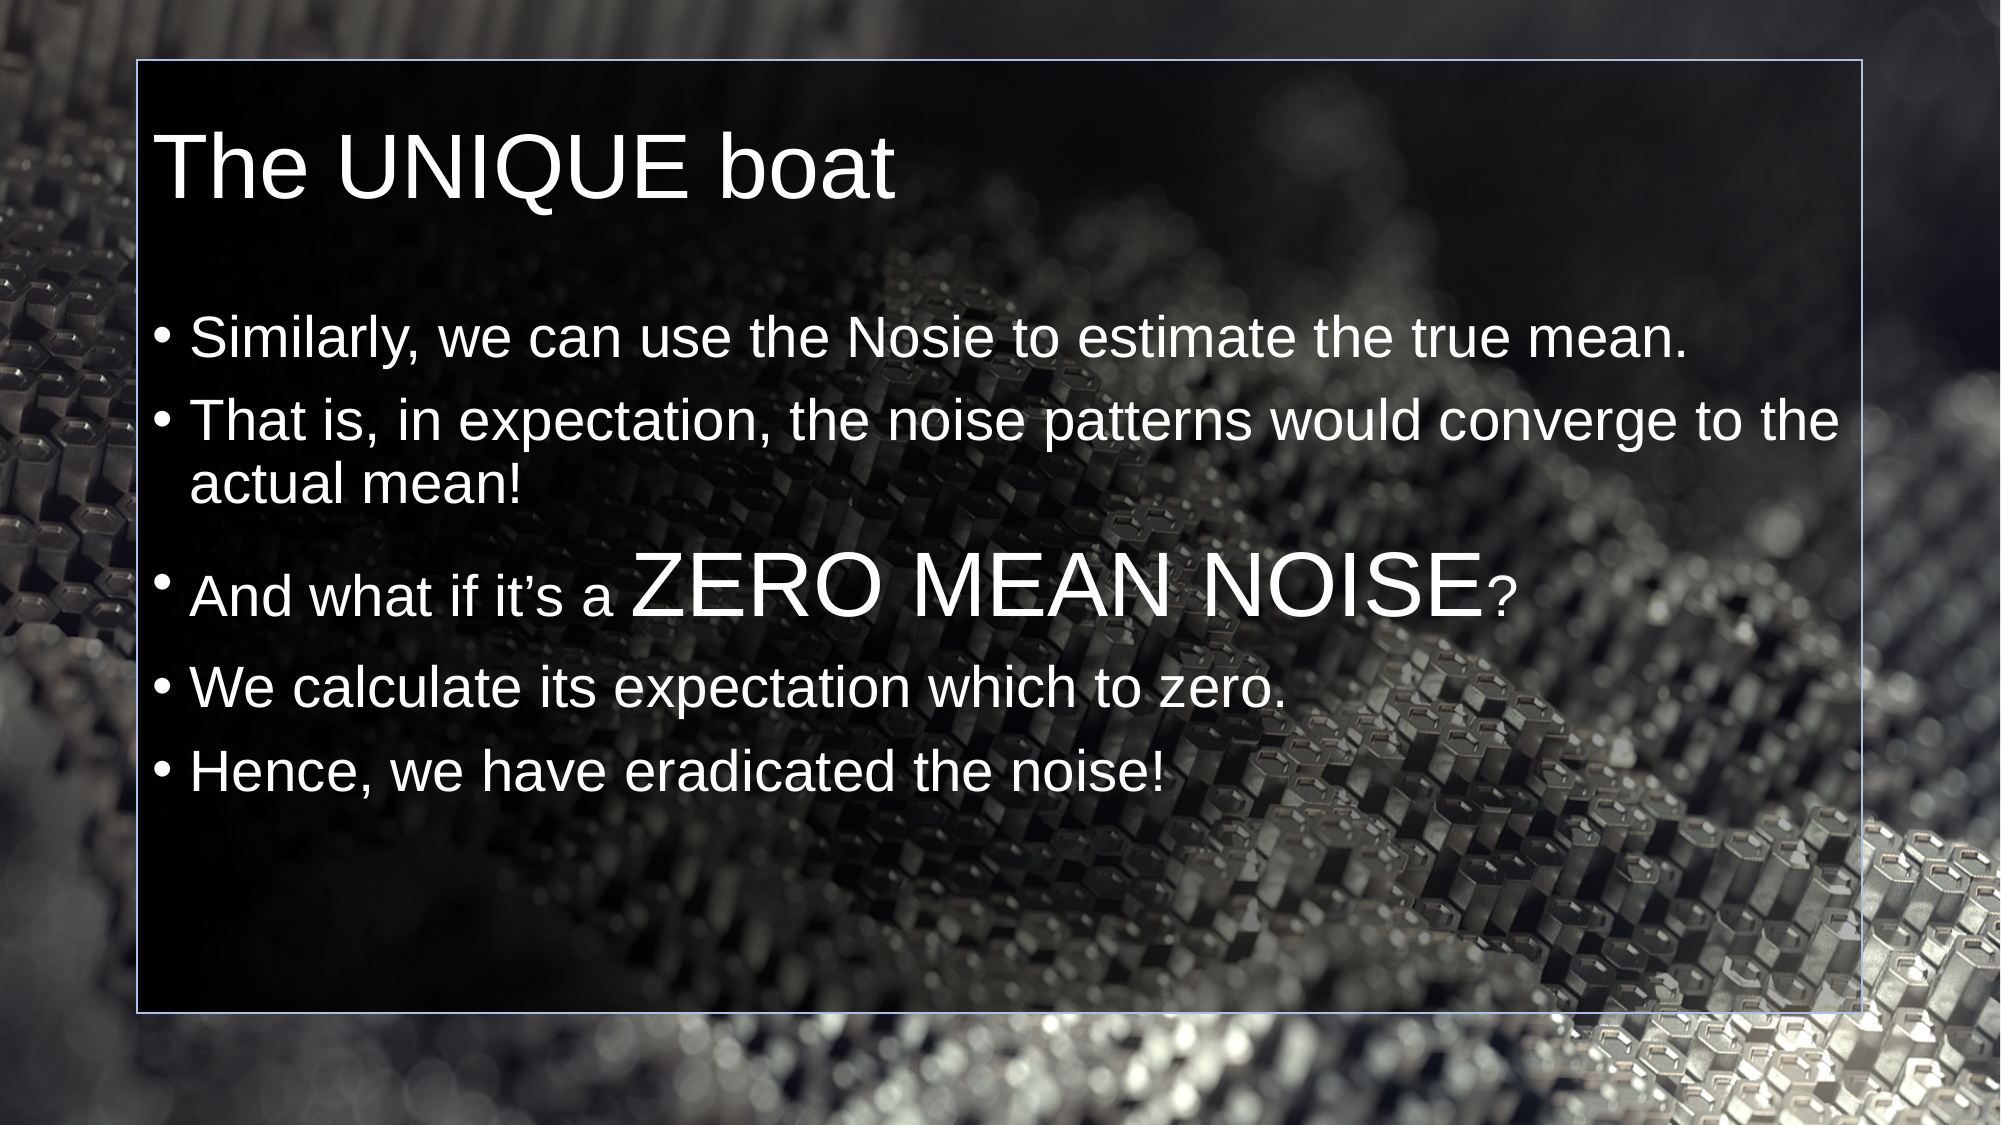

# The UNIQUE boat
Similarly, we can use the Nosie to estimate the true mean.
That is, in expectation, the noise patterns would converge to the actual mean!
And what if it’s a ZERO MEAN NOISE?
We calculate its expectation which to zero.
Hence, we have eradicated the noise!